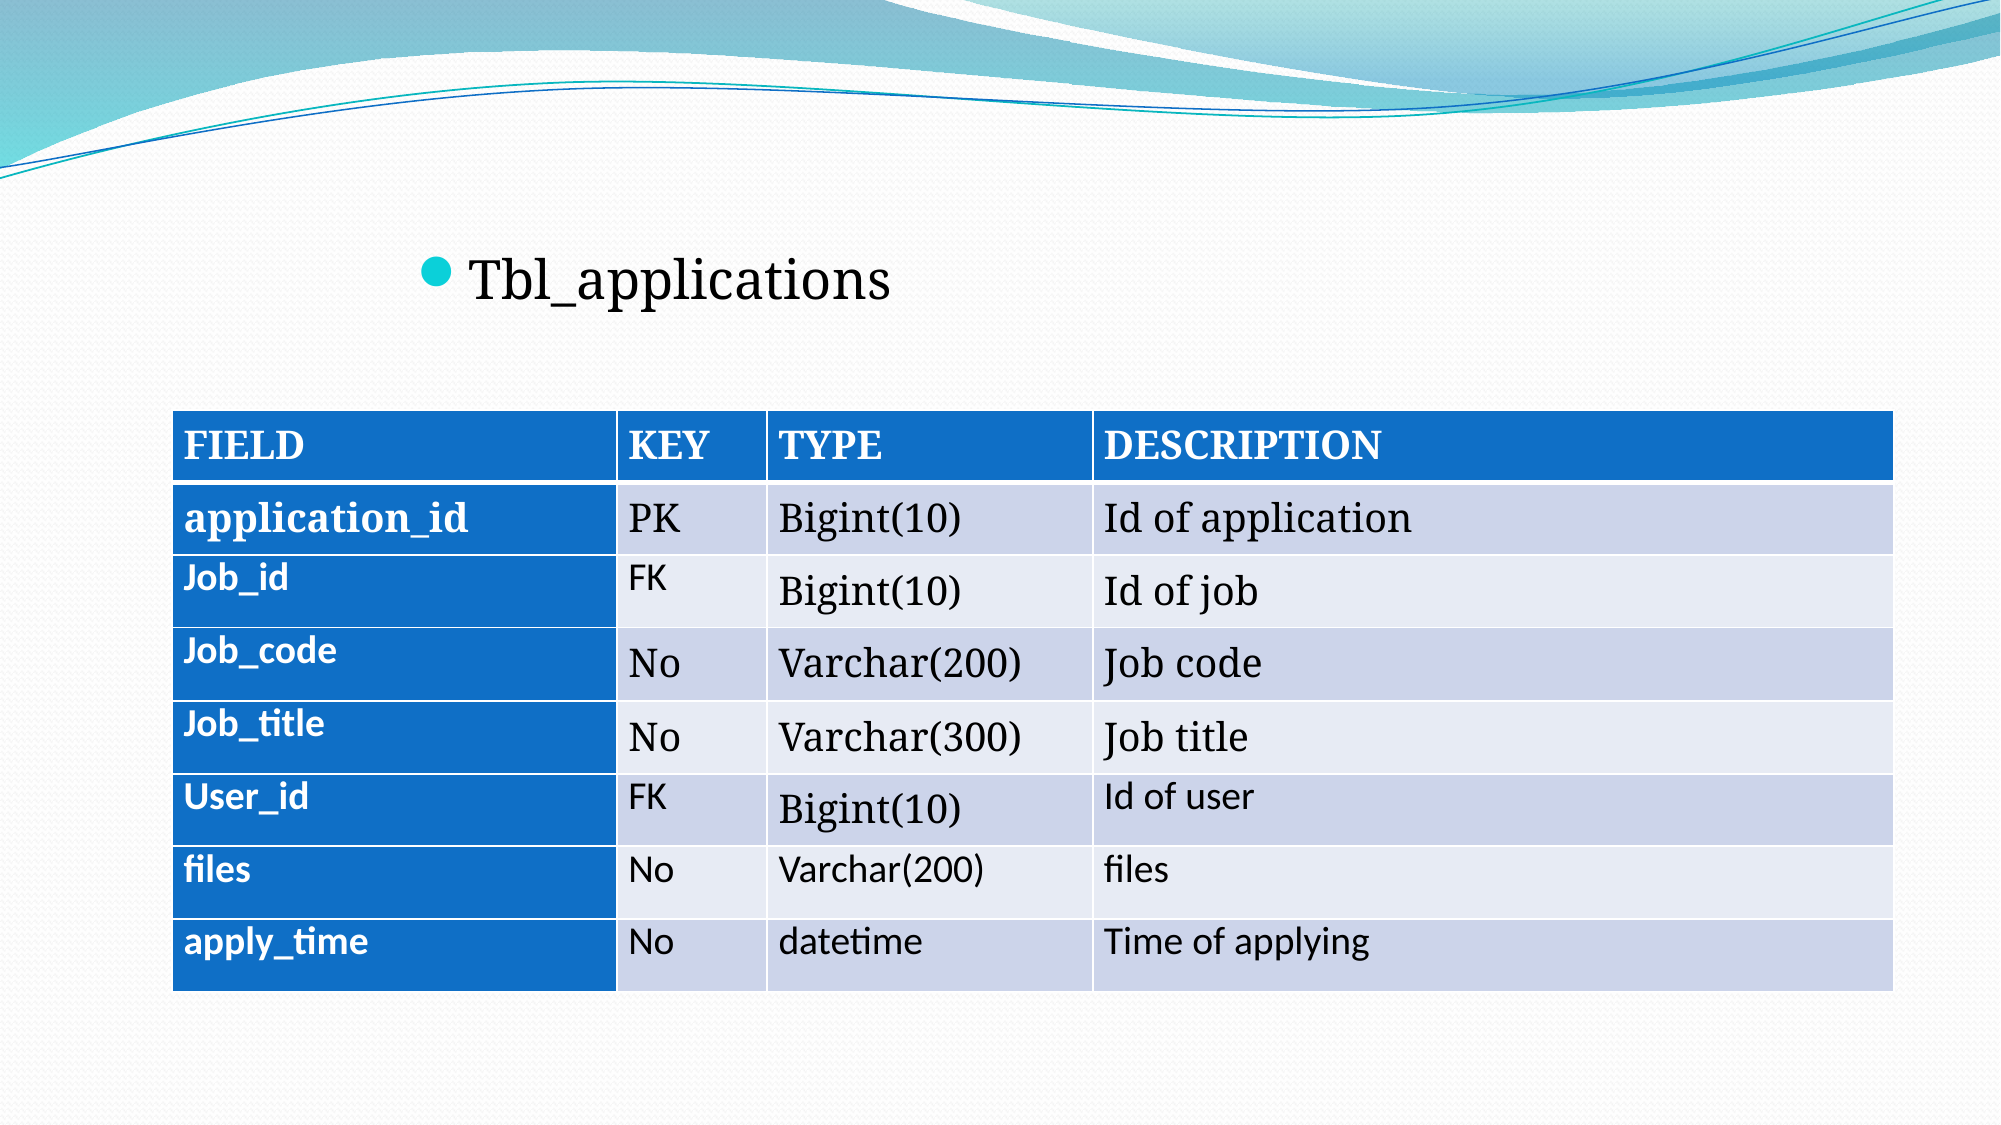

Tbl_applications

| FIELD | KEY | TYPE | DESCRIPTION |
| --- | --- | --- | --- |
| application\_id | PK | Bigint(10) | Id of application |
| Job\_id | FK | Bigint(10) | Id of job |
| Job\_code | No | Varchar(200) | Job code |
| Job\_title | No | Varchar(300) | Job title |
| User\_id | FK | Bigint(10) | Id of user |
| files | No | Varchar(200) | files |
| apply\_time | No | datetime | Time of applying |